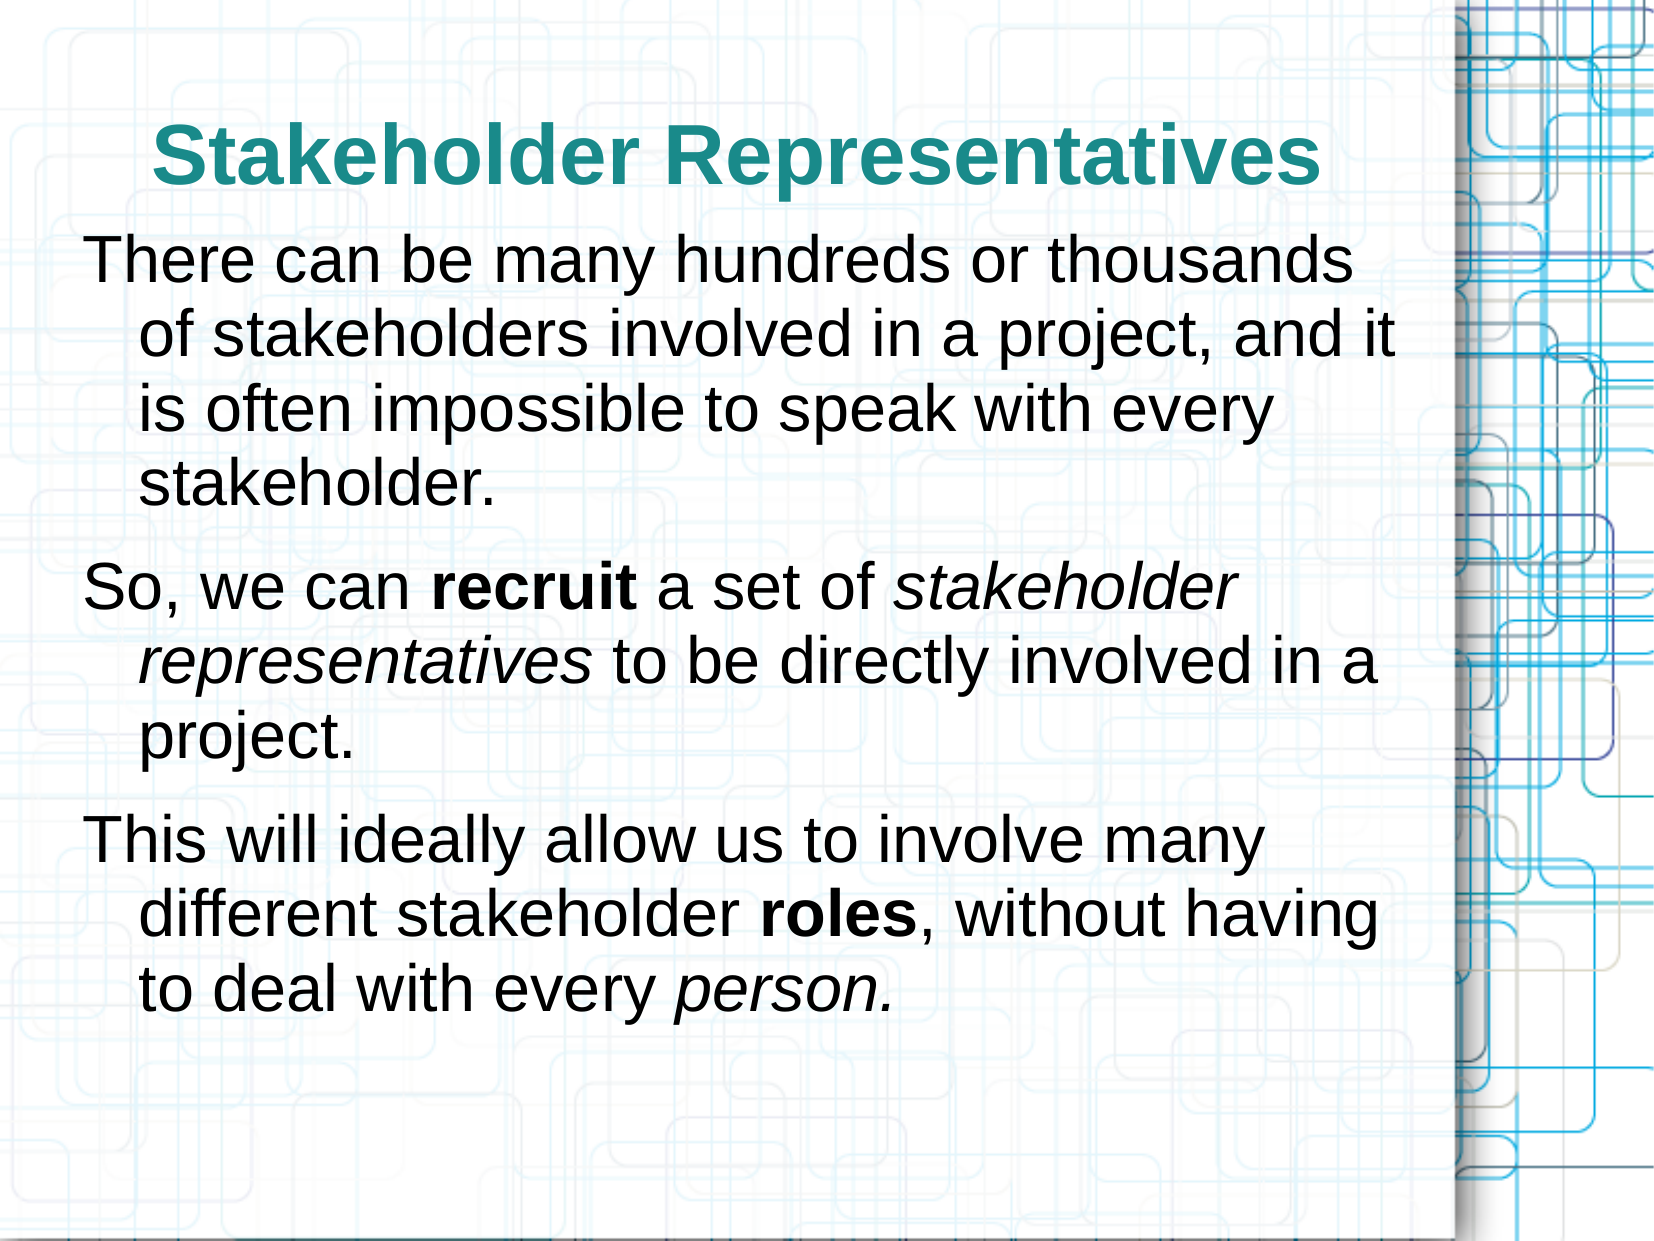

Stakeholder Representatives
There can be many hundreds or thousands of stakeholders involved in a project, and it is often impossible to speak with every stakeholder.
So, we can recruit a set of stakeholder representatives to be directly involved in a project.
This will ideally allow us to involve many different stakeholder roles, without having to deal with every person.